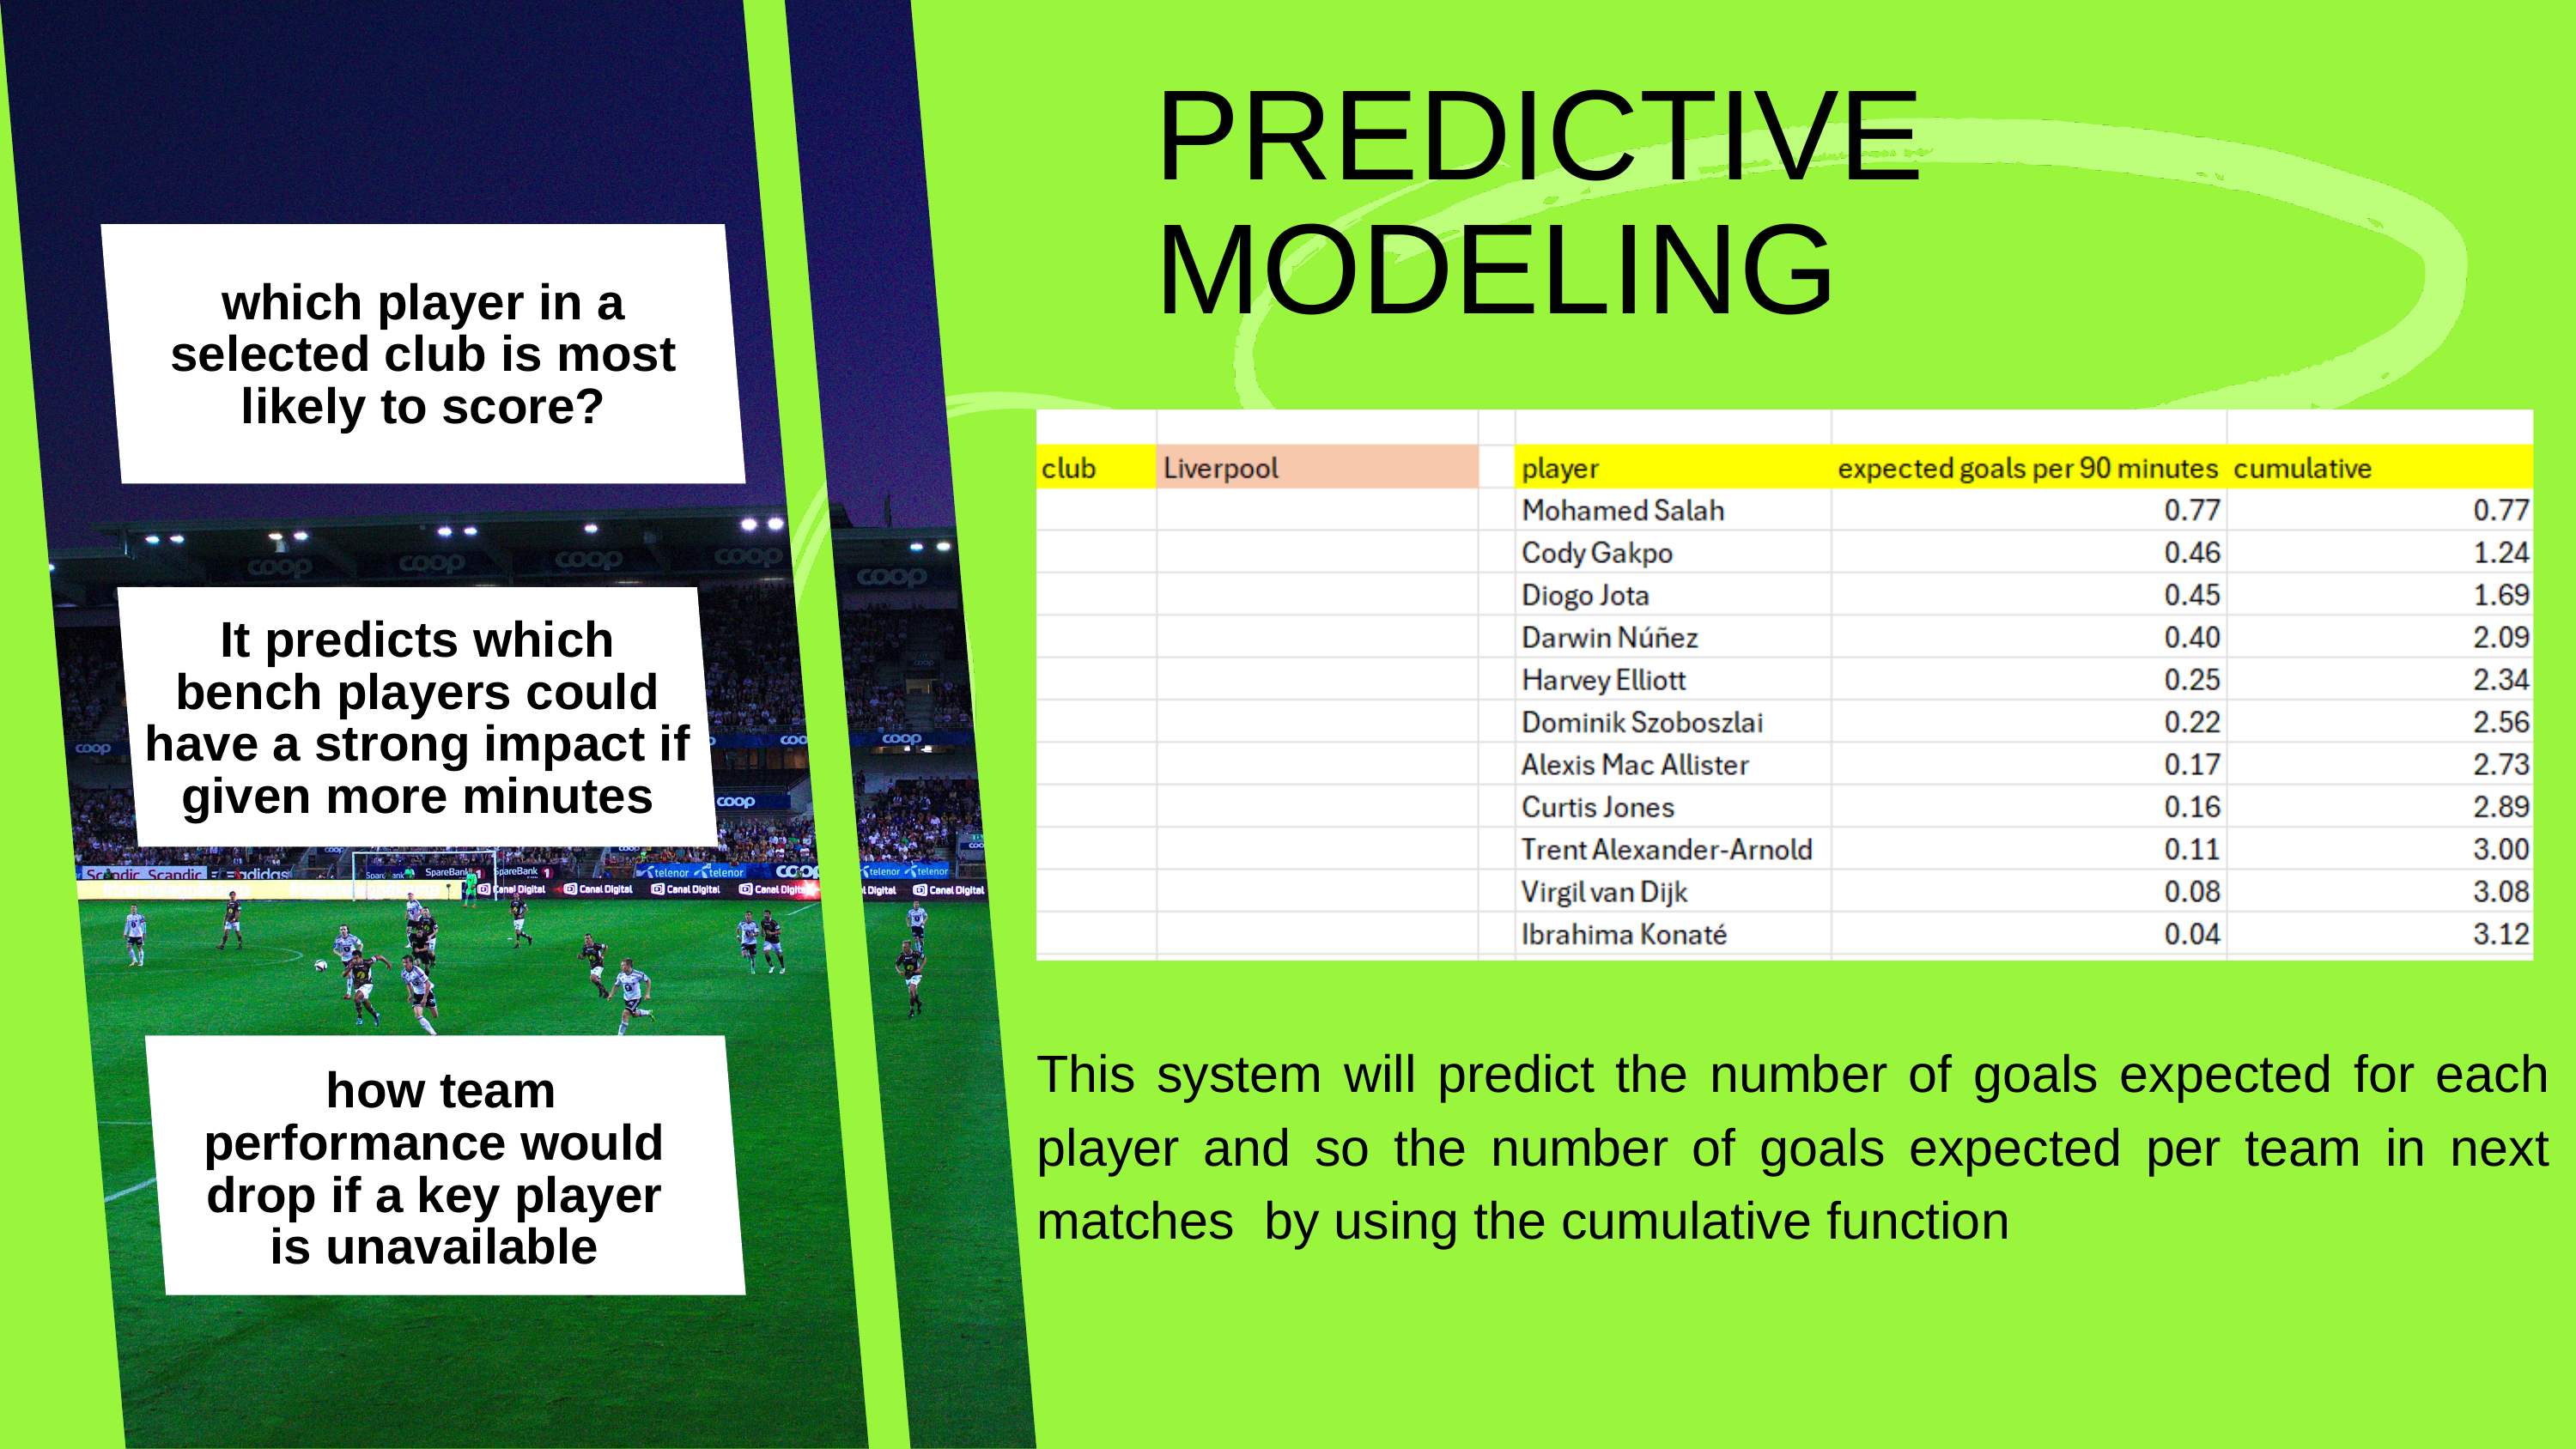

PREDICTIVE MODELING

which player in a selected club is most likely to score?

It predicts which bench players could have a strong impact if given more minutes
This system will predict the number of goals expected for each player and so the number of goals expected per team in next matches  by using the cumulative function

 how team performance would drop if a key player is unavailable